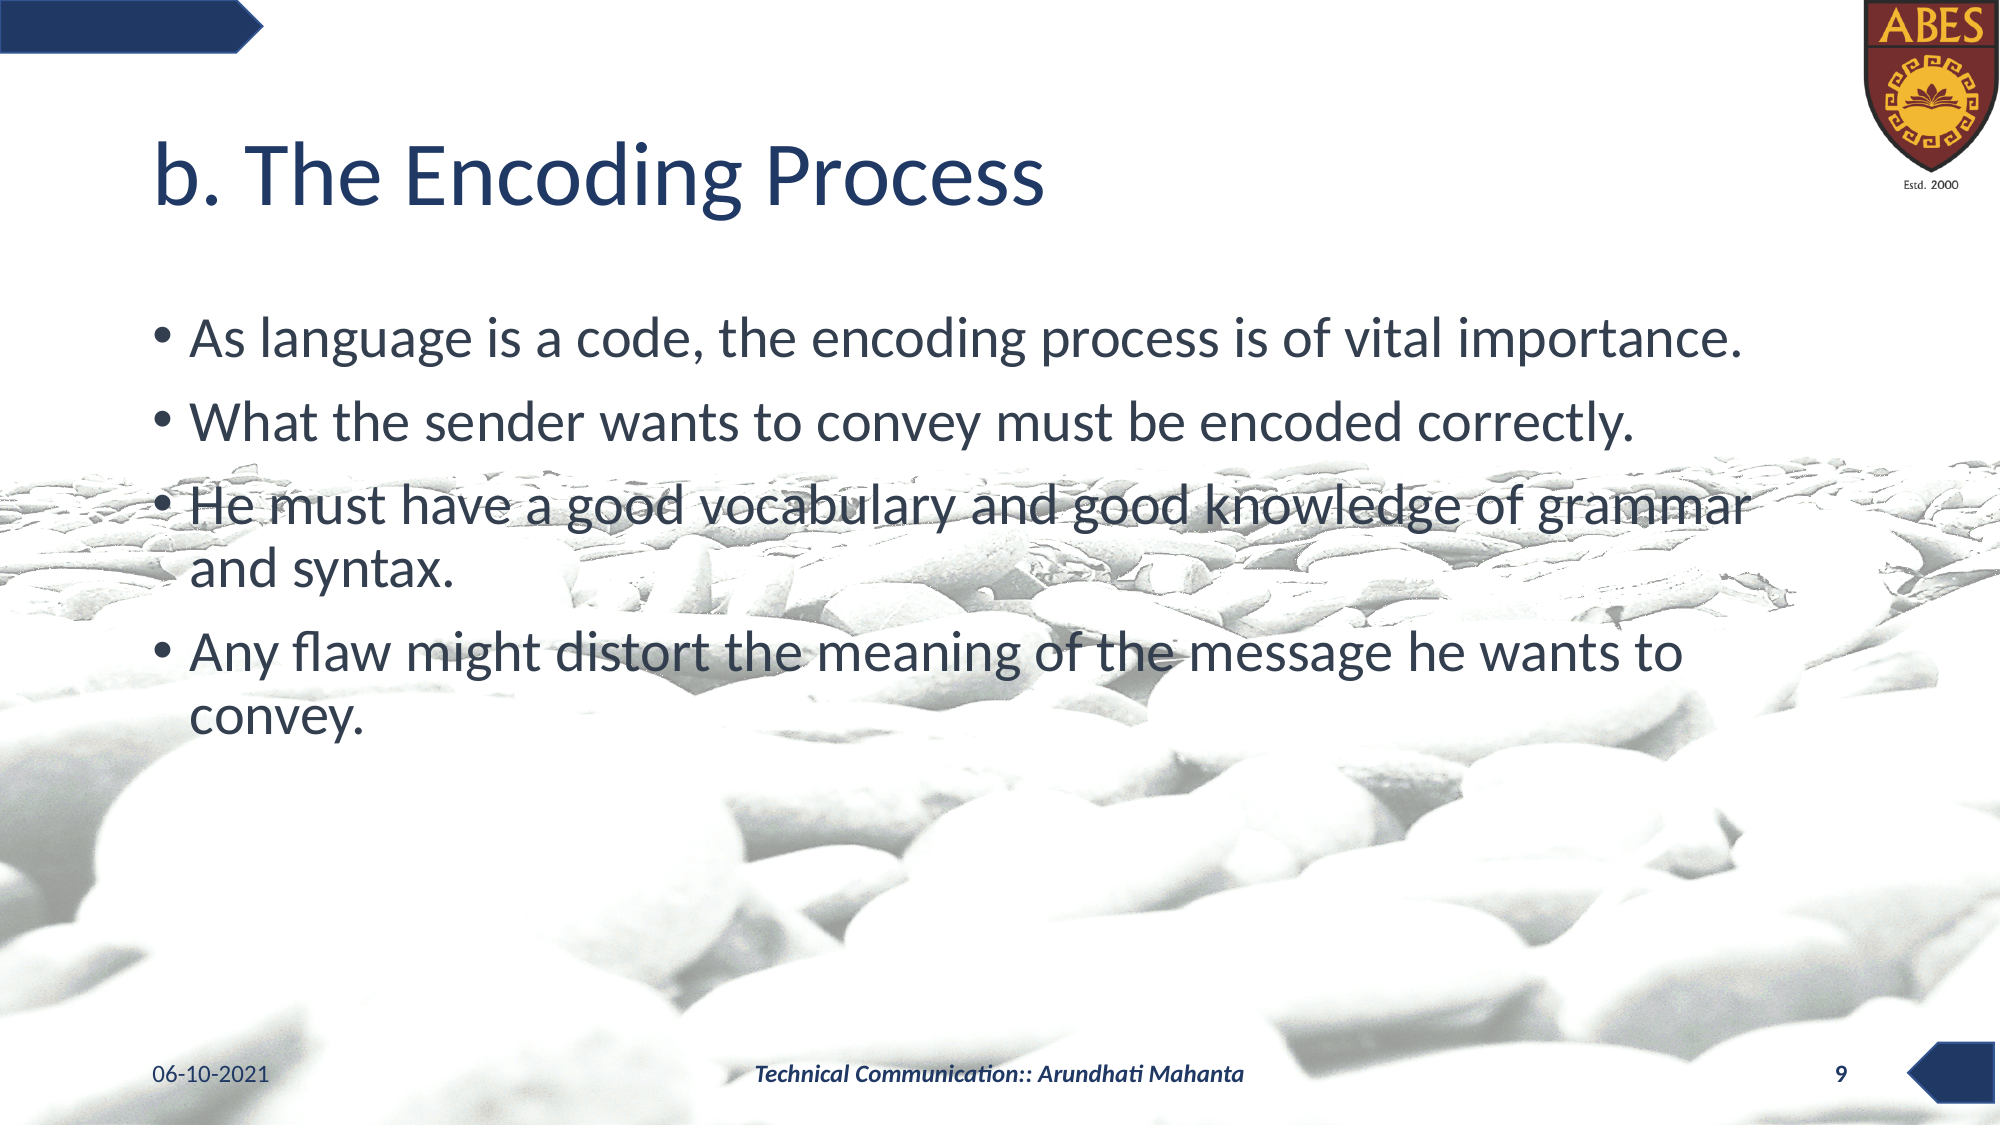

# b. The Encoding Process
As language is a code, the encoding process is of vital importance.
What the sender wants to convey must be encoded correctly.
He must have a good vocabulary and good knowledge of grammar and syntax.
Any flaw might distort the meaning of the message he wants to convey.

06-10-2021
Technical Communication:: Arundhati Mahanta
9